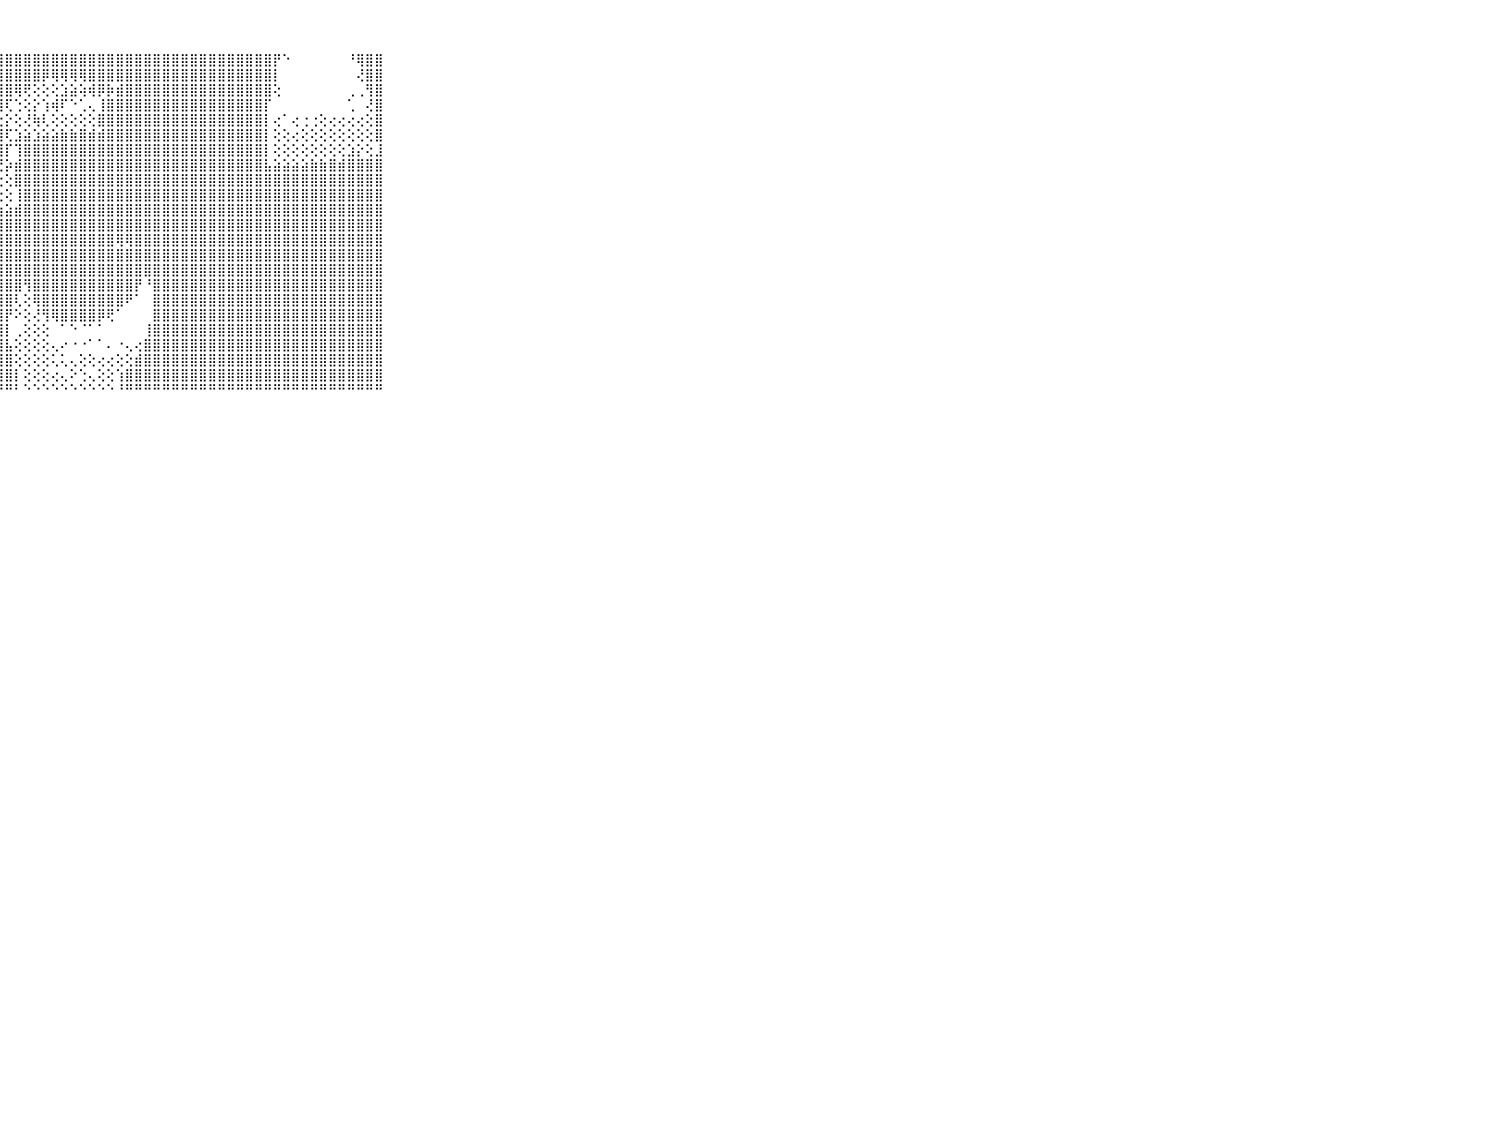

⠀⠀⠀⠀⠀⠀⠀⠀⠀⠀⠀⣿⣿⣿⣿⣿⣿⣿⣿⣿⣿⣿⣿⣿⣿⣿⣿⣿⣿⣿⣿⣿⣿⣿⣿⣿⣿⣿⣿⣿⣿⣿⣿⣿⣿⣿⣿⣿⣿⣿⣿⣿⣿⣿⣿⣿⣿⡟⠑⠀⠀⠀⠀⠀⠀⠘⢿⣿⣿⠀⠀⠀⠀⠀⠀⠀⠀⠀⠀⠀⠀
⠀⠀⠀⠀⠀⠀⠀⠀⠀⠀⠀⣿⣿⣿⣿⣿⣿⣿⣿⣿⣿⣿⣿⣿⣿⣿⣿⣿⣿⣿⣿⣿⡿⢿⢿⢿⢿⣿⣿⣿⣿⣿⣿⣿⣿⣿⣿⣿⣿⣿⣿⣿⣿⣿⣿⣿⣿⡇⠀⠀⠀⠀⠀⠀⠀⠀⢜⣿⣿⠀⠀⠀⠀⠀⠀⠀⠀⠀⠀⠀⠀
⠀⠀⠀⠀⠀⠀⠀⠀⠀⠀⠀⣿⣿⣿⣿⣿⣿⣿⣿⣿⣿⣿⣿⣿⣿⣿⣿⣿⣿⢿⢟⢕⢕⢕⣱⣵⢵⢾⡿⡷⣾⣿⣿⣿⣿⣿⣿⣿⣿⣿⣿⣿⣿⣿⣿⣿⣿⢕⠀⠀⠀⠀⠀⠀⠀⢀⢀⢻⣿⠀⠀⠀⠀⠀⠀⠀⠀⠀⠀⠀⠀
⠀⠀⠀⠀⠀⠀⠀⠀⠀⠀⠀⢝⣿⣿⣿⣿⣿⣿⣿⣿⣿⣿⣿⣿⣿⣿⣿⢿⢏⢑⢕⡕⢱⢾⠏⠑⢁⢄⢸⣿⣿⣿⣿⣿⣿⣿⣿⣿⣿⣿⣿⣿⣿⣿⣿⣿⡏⠀⠀⠀⠀⠀⠀⠀⠀⢁⠀⢜⣿⠀⠀⠀⠀⠀⠀⠀⠀⠀⠀⠀⠀
⠀⠀⠀⠀⠀⠀⠀⠀⠀⠀⠀⣿⣿⣿⣿⣿⣿⣿⣿⣿⣿⣿⣿⣿⣿⣿⢇⢕⡕⢕⢜⢷⢇⢕⢕⢕⢕⢕⣿⣿⣿⣿⣿⣿⣿⣿⣿⣿⣿⣿⣿⣿⣿⣿⣿⣿⡇⢔⠁⢔⢐⢐⢕⢔⢔⢔⢔⢕⣿⠀⠀⠀⠀⠀⠀⠀⠀⠀⠀⠀⠀
⠀⠀⠀⠀⠀⠀⠀⠀⠀⠀⠀⣿⣿⣿⣿⣿⣿⣿⣿⣿⣿⣿⣿⣿⣿⢇⠄⣸⢏⣱⣵⣱⣵⣵⣷⣷⣿⣾⣾⣿⣿⣿⣿⣿⣿⣿⣿⣿⣿⣿⣿⣿⣿⣿⣿⣿⡇⢕⢕⢔⢕⢕⢕⢕⢕⢕⢕⢕⣿⠀⠀⠀⠀⠀⠀⠀⠀⠀⠀⠀⠀
⠀⠀⠀⠀⠀⠀⠀⠀⠀⠀⠀⣻⣿⣿⣿⣿⣿⣿⣿⣿⣿⣿⣿⣿⣿⡇⢱⣿⡏⢹⣿⣿⣿⣿⣿⣿⣿⣿⣿⣿⣿⣿⣿⣿⣿⣿⣿⣿⣿⣿⣿⣿⣿⣿⣿⣿⡇⢕⢕⢕⢕⢕⢕⢕⢕⣱⡕⢕⣸⠀⠀⠀⠀⠀⠀⠀⠀⠀⠀⠀⠀
⠀⠀⠀⠀⠀⠀⠀⠀⠀⠀⠀⣿⣿⣿⣿⣿⣿⣿⣿⣿⣿⣿⣿⣿⣿⣧⢝⢜⡵⣾⣿⣿⣿⣿⣿⣿⣿⣿⣿⣿⣿⣿⣿⣿⣿⣿⣿⣿⣿⣿⣿⣿⣿⣿⣿⣿⣧⣵⣵⣵⣵⣷⣷⣿⣾⣿⣿⣿⣿⠀⠀⠀⠀⠀⠀⠀⠀⠀⠀⠀⠀
⠀⠀⠀⠀⠀⠀⠀⠀⠀⠀⠀⣿⣿⣿⣿⣿⣿⣿⣿⣿⣿⣿⣿⣿⣿⣿⢕⢕⢕⣿⣿⣿⣿⣿⣿⣿⣿⣿⣿⣿⣿⣿⣿⣿⣿⣿⣿⣿⣿⣿⣿⣿⣿⣿⣿⣿⣿⣿⣿⣿⣿⣿⣿⣿⣿⣿⣿⣿⣿⠀⠀⠀⠀⠀⠀⠀⠀⠀⠀⠀⠀
⠀⠀⠀⠀⠀⠀⠀⠀⠀⠀⠀⣿⣿⣿⣿⣿⣿⣿⣿⣿⣿⣿⣿⣿⣿⣿⡇⢑⢕⢸⣿⣿⣿⣿⣿⣿⣿⣿⣿⣿⣿⣿⣿⣿⣿⣿⣿⣿⣿⣿⣿⣿⣿⣿⣿⣿⣿⣿⣿⣿⣿⣿⣿⣿⣿⣿⣿⣿⣿⠀⠀⠀⠀⠀⠀⠀⠀⠀⠀⠀⠀
⠀⠀⠀⠀⠀⠀⠀⠀⠀⠀⠀⣿⣿⣿⣿⣿⣿⣿⣿⣿⣿⣿⣿⣿⣿⣿⣧⣶⣵⣾⣿⣿⣿⣿⣿⣿⣿⣿⣿⣿⣿⣿⣿⣿⣿⣿⣿⣿⣿⣿⣿⣿⣿⣿⣿⣿⣿⣿⣿⣿⣿⣿⣿⣿⣿⣿⣿⣿⣿⠀⠀⠀⠀⠀⠀⠀⠀⠀⠀⠀⠀
⠀⠀⠀⠀⠀⠀⠀⠀⠀⠀⠀⣿⣿⣿⣿⣿⣿⣿⣿⣿⣿⣿⣿⣿⣿⣿⣿⣿⣿⣿⣿⣿⣿⣿⣿⣿⣿⣿⣿⣿⣿⣿⣿⣿⣿⣿⣿⣿⣿⣿⣿⣿⣿⣿⣿⣿⣿⣿⣿⣿⣿⣿⣿⣿⣿⣿⣿⣿⣿⠀⠀⠀⠀⠀⠀⠀⠀⠀⠀⠀⠀
⠀⠀⠀⠀⠀⠀⠀⠀⠀⠀⠀⣿⣿⣿⣿⣿⣿⣿⣿⣿⣿⣿⣿⣿⣿⣿⣿⣿⣿⣿⣿⣿⣿⣿⣿⣿⣿⣿⣿⣿⢿⢿⣿⣿⣿⣿⣿⣿⣿⣿⣿⣿⣿⣿⣿⣿⣿⣿⣿⣿⣿⣿⣿⣿⣿⣿⣿⣿⣿⠀⠀⠀⠀⠀⠀⠀⠀⠀⠀⠀⠀
⠀⠀⠀⠀⠀⠀⠀⠀⠀⠀⠀⣿⣿⣿⣿⣿⣿⣿⣿⣿⣿⣿⣿⣿⣿⣿⣿⣿⣿⣿⣿⣿⣿⣿⣿⣿⣿⣿⣿⣿⣿⣿⣿⣿⣿⣿⣿⣿⣿⣿⣿⣿⣿⣿⣿⣿⣿⣿⣿⣿⣿⣿⣿⣿⣿⣿⣿⣿⣿⠀⠀⠀⠀⠀⠀⠀⠀⠀⠀⠀⠀
⠀⠀⠀⠀⠀⠀⠀⠀⠀⠀⠀⣿⣿⣿⣿⣿⣿⣿⣿⣿⣿⣿⣿⣿⣿⣿⣿⣿⣿⣿⣿⣿⣿⣿⣿⣿⣿⣿⣿⣿⣿⣿⣿⣿⣿⣿⣿⣿⣿⣿⣿⣿⣿⣿⣿⣿⣿⣿⣿⣿⣿⣿⣿⣿⣿⣿⣿⣿⣿⠀⠀⠀⠀⠀⠀⠀⠀⠀⠀⠀⠀
⠀⠀⠀⠀⠀⠀⠀⠀⠀⠀⠀⣿⣿⣿⣿⣿⣿⣿⣿⣿⣿⣿⣿⣿⣿⣿⣿⣿⣿⣿⢻⣿⣿⣿⣿⣿⣿⣿⣿⣿⣿⣿⡟⠘⣿⣿⣿⣿⣿⣿⣿⣿⣿⣿⣿⣿⣿⣿⣿⣿⣿⣿⣿⣿⣿⣿⣿⣿⣿⠀⠀⠀⠀⠀⠀⠀⠀⠀⠀⠀⠀
⠀⠀⠀⠀⠀⠀⠀⠀⠀⠀⠀⣿⣿⣿⣿⣿⣿⣿⣿⣿⣿⣿⣿⣿⣿⣿⣿⣿⣿⢇⢕⢿⣿⣿⣿⣿⣿⣿⣿⣿⣿⠟⠁⠀⣿⣿⣿⣿⣿⣿⣿⣿⣿⣿⣿⣿⣿⣿⣿⣿⣿⣿⣿⣿⣿⣿⣿⣿⣿⠀⠀⠀⠀⠀⠀⠀⠀⠀⠀⠀⠀
⠀⠀⠀⠀⠀⠀⠀⠀⠀⠀⠀⣿⣿⣿⣿⣿⣿⣿⣿⣿⣿⣿⣿⣿⣿⣿⣿⣿⡟⠕⢕⢜⢻⢿⣿⣿⣿⣿⡿⢟⠁⠀⠀⠀⣿⣿⣿⣿⣿⣿⣿⣿⣿⣿⣿⣿⣿⣿⣿⣿⣿⣿⣿⣿⣿⣿⣿⣿⣿⠀⠀⠀⠀⠀⠀⠀⠀⠀⠀⠀⠀
⠀⠀⠀⠀⠀⠀⠀⠀⠀⠀⠀⣿⣿⣿⣿⣿⣿⣿⣿⣿⣿⣿⣿⣿⣿⣿⣿⣿⡇⢀⢕⢕⢕⠀⠁⠑⠈⠁⠁⠀⠀⠀⠀⢸⣿⣿⣿⣿⣿⣿⣿⣿⣿⣿⣿⣿⣿⣿⣿⣿⣿⣿⣿⣿⣿⣿⣿⣿⣿⠀⠀⠀⠀⠀⠀⠀⠀⠀⠀⠀⠀
⠀⠀⠀⠀⠀⠀⠀⠀⠀⠀⠀⣿⣿⣿⣿⣿⣿⣯⣿⣿⣿⣿⣿⣿⣿⣿⣿⣿⣧⢕⢕⢕⢕⢄⠔⠐⠐⠁⠁⠄⠐⢄⢔⣿⣿⣿⣿⣿⣿⣿⣿⣿⣿⣿⣿⣿⣿⣿⣿⣿⣿⣿⣿⣿⣿⣿⣿⣿⣿⠀⠀⠀⠀⠀⠀⠀⠀⠀⠀⠀⠀
⠀⠀⠀⠀⠀⠀⠀⠀⠀⠀⠀⣿⣿⣿⣿⣿⣿⣿⣿⣿⣿⣿⣿⣿⣿⣿⣿⣿⣿⢕⢕⢕⢕⢅⢅⢄⢕⢕⢔⢔⢕⢕⣾⣿⣿⣿⣿⣿⣿⣿⣿⣿⣿⣿⣿⣿⣿⣿⣿⣿⣿⣿⣿⣿⣿⣿⣿⣿⣿⠀⠀⠀⠀⠀⠀⠀⠀⠀⠀⠀⠀
⠀⠀⠀⠀⠀⠀⠀⠀⠀⠀⠀⣿⣿⣿⣿⣿⣿⣿⣿⣿⣿⣿⣿⣿⣿⣿⣿⣿⣿⡇⢕⢕⢕⢔⢄⠕⢑⢄⢕⢕⢱⣿⣿⣿⣿⣿⣿⣿⣿⣿⣿⣿⣿⣿⣿⣿⣿⣿⣿⣿⣿⣿⣿⣿⣿⣿⣿⣿⣿⠀⠀⠀⠀⠀⠀⠀⠀⠀⠀⠀⠀
⠀⠀⠀⠀⠀⠀⠀⠀⠀⠀⠀⠛⠛⠛⠛⠛⠛⠛⠛⠛⠛⠛⠛⠛⠛⠛⠛⠛⠛⠃⠑⠑⠑⠑⠑⠑⠑⠑⠑⠑⠘⠛⠛⠛⠛⠛⠛⠛⠛⠛⠛⠛⠛⠛⠛⠛⠛⠛⠛⠛⠛⠛⠛⠛⠛⠛⠛⠛⠛⠀⠀⠀⠀⠀⠀⠀⠀⠀⠀⠀⠀